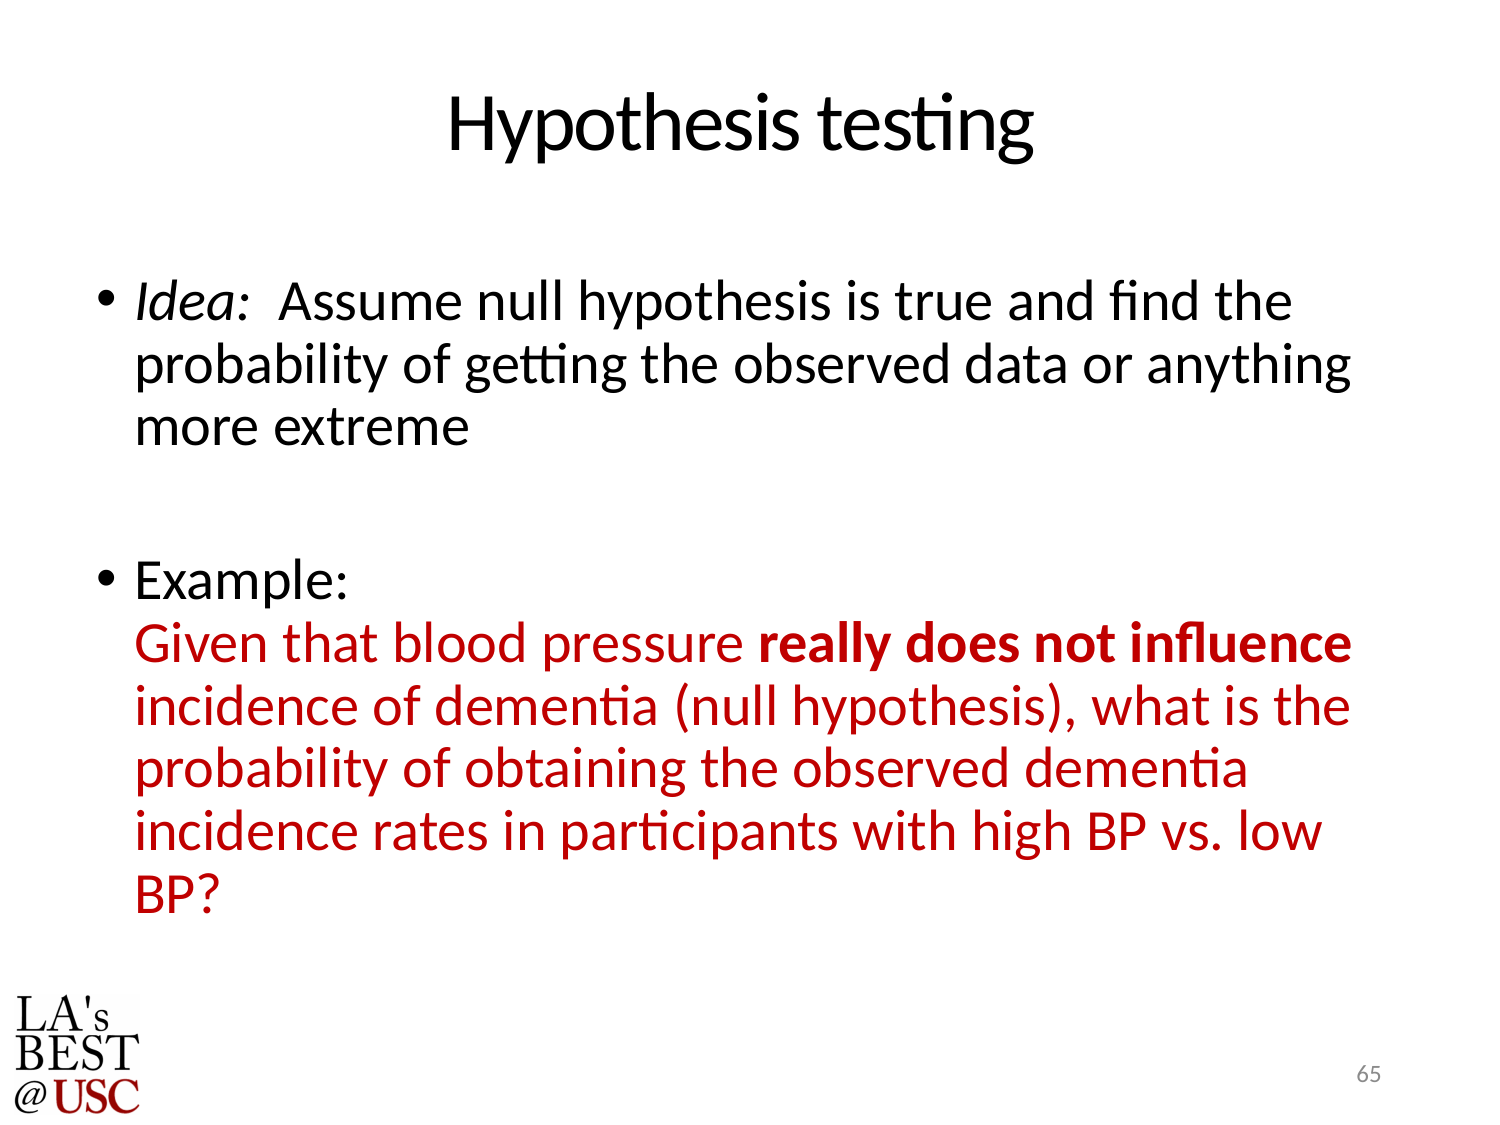

# Hypothesis testing
Idea:  Assume null hypothesis is true and find the probability of getting the observed data or anything more extreme
Example:
Given that blood pressure really does not influence incidence of dementia (null hypothesis), what is the probability of obtaining the observed dementia incidence rates in participants with high BP vs. low BP?

65